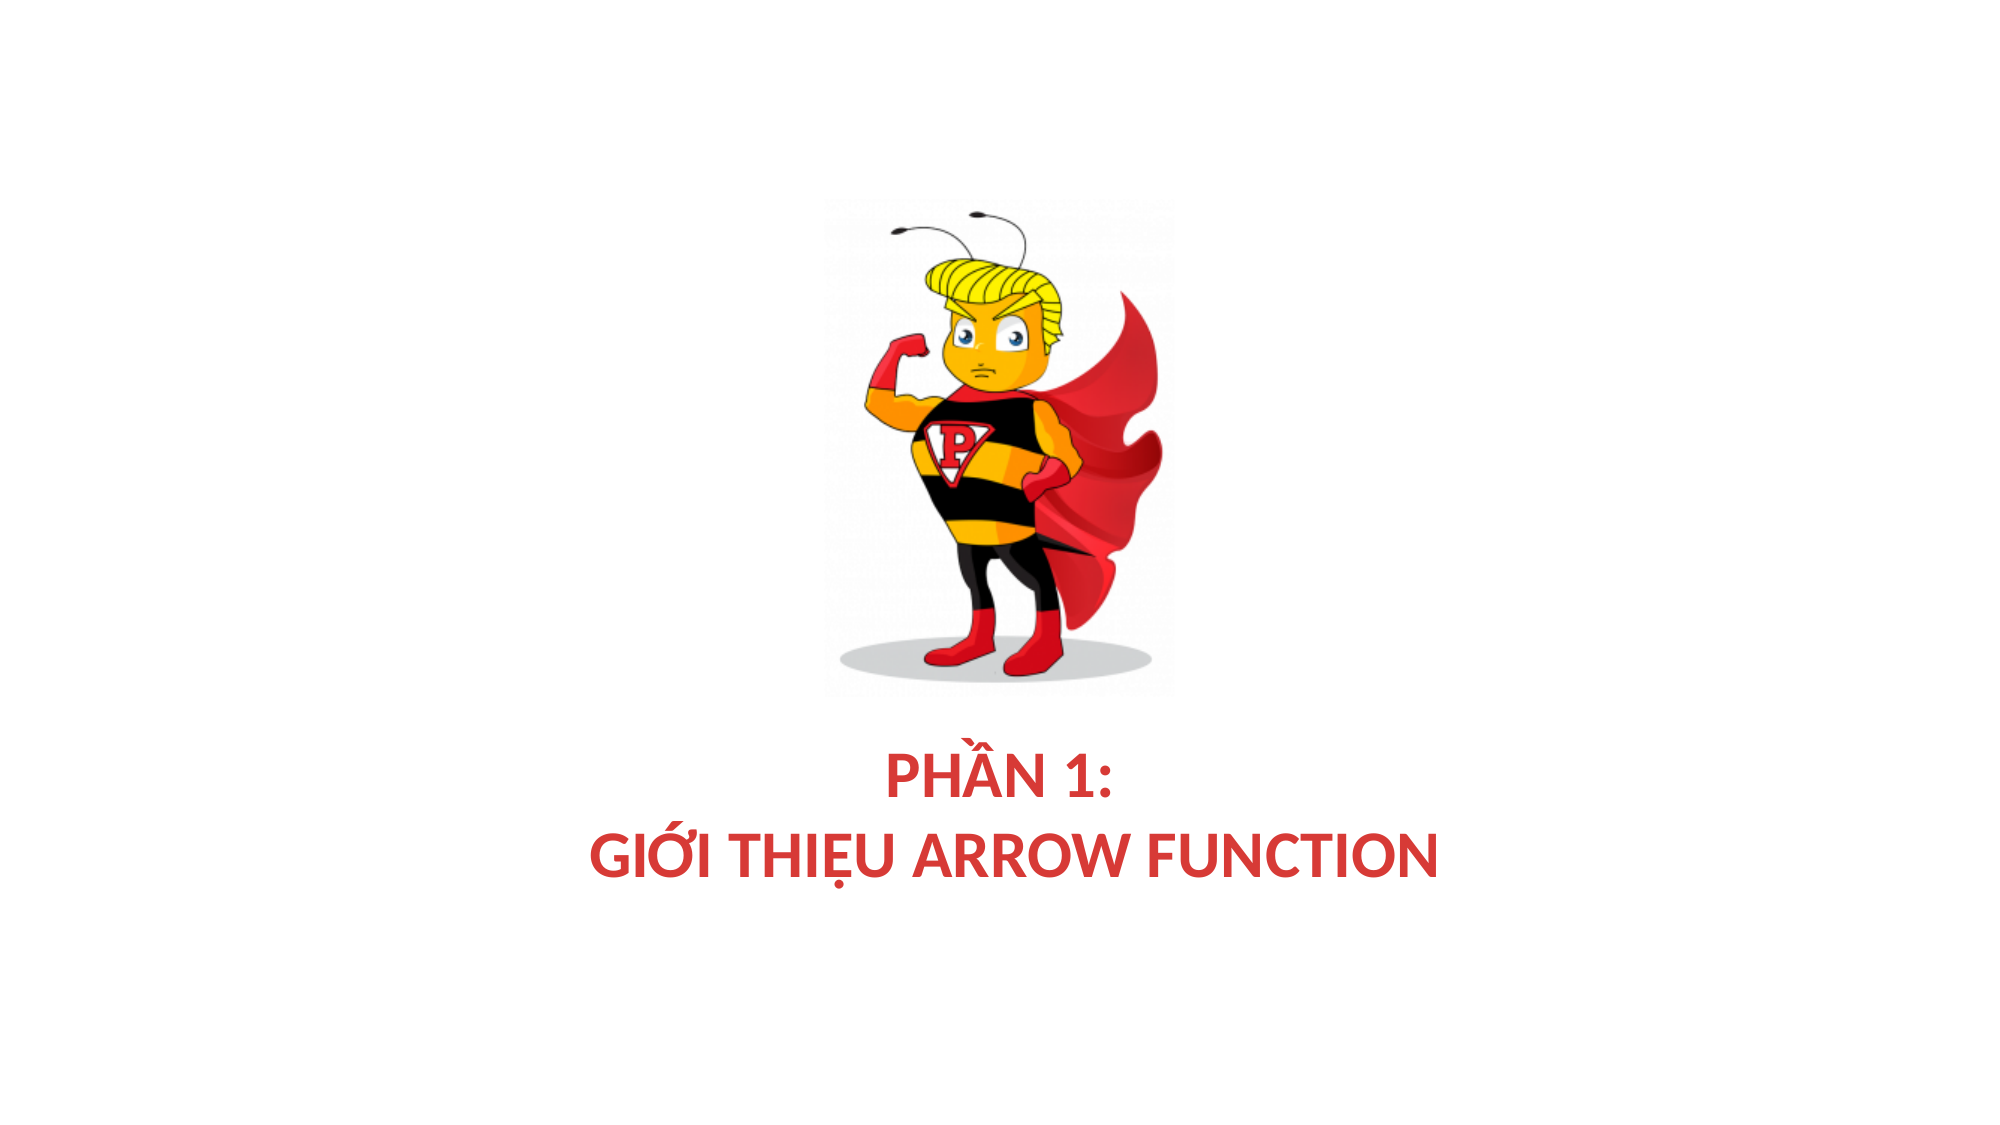

# Phần 1: Giới thiệu Arrow Function